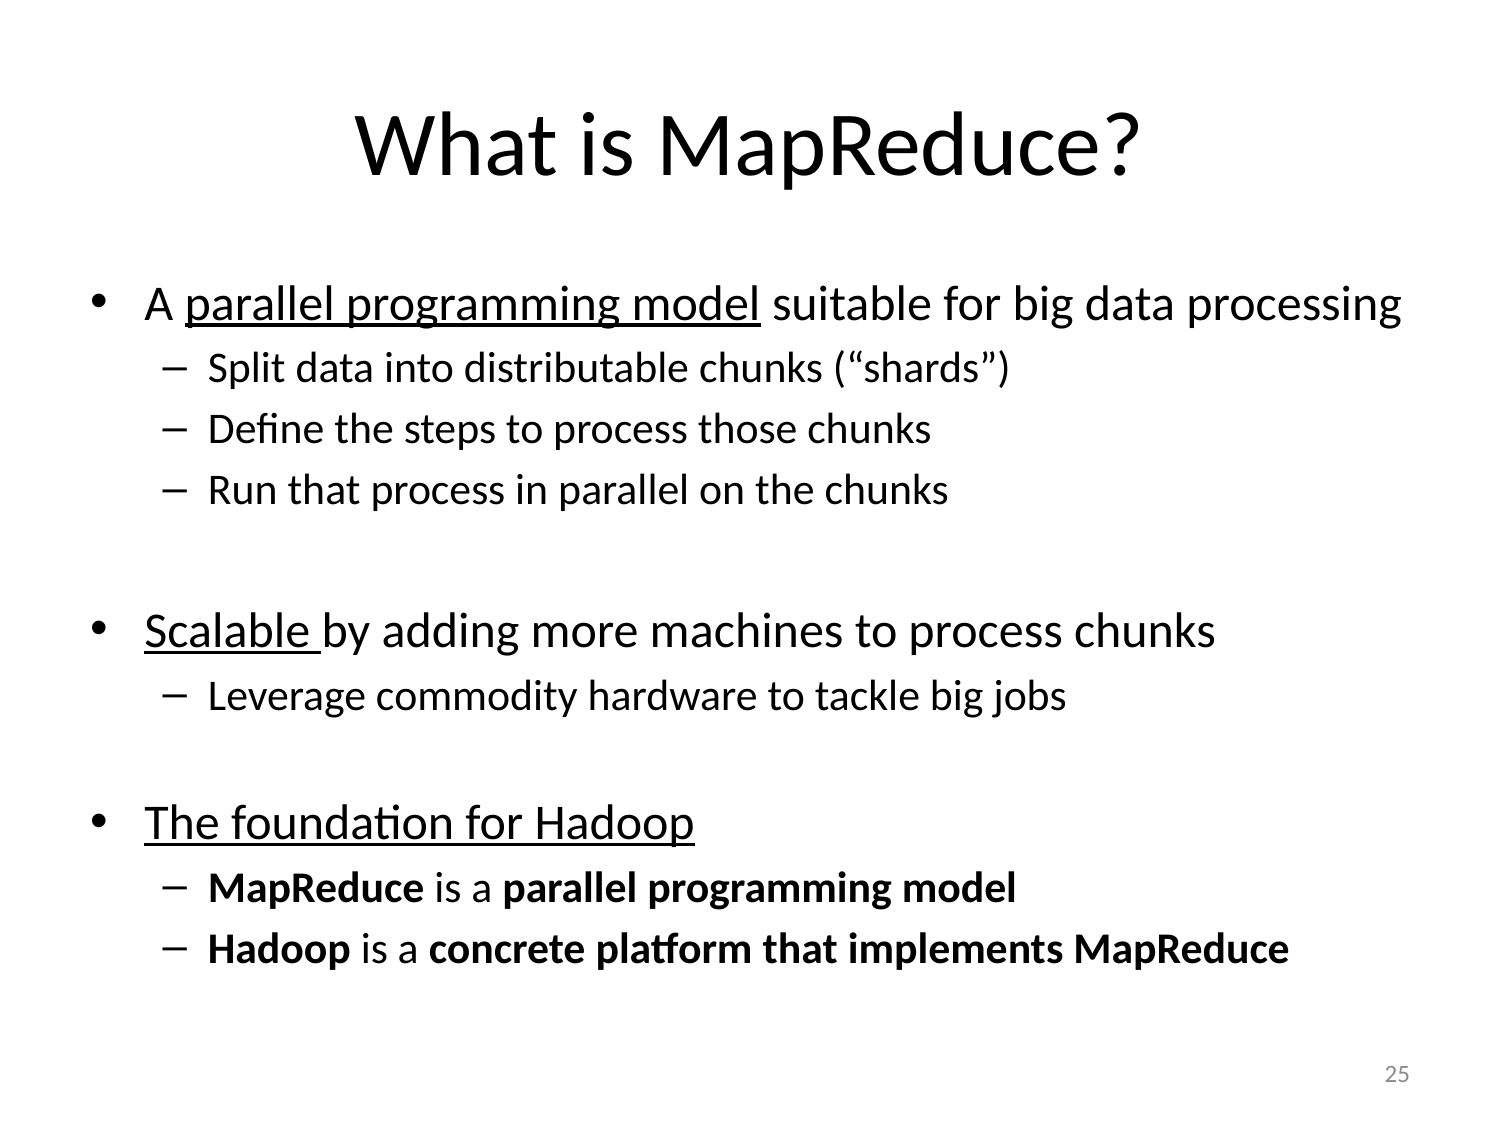

# What is MapReduce?
A parallel programming model suitable for big data processing
Split data into distributable chunks (“shards”)
Define the steps to process those chunks
Run that process in parallel on the chunks

Scalable by adding more machines to process chunks
Leverage commodity hardware to tackle big jobs

The foundation for Hadoop
MapReduce is a parallel programming model
Hadoop is a concrete platform that implements MapReduce

25